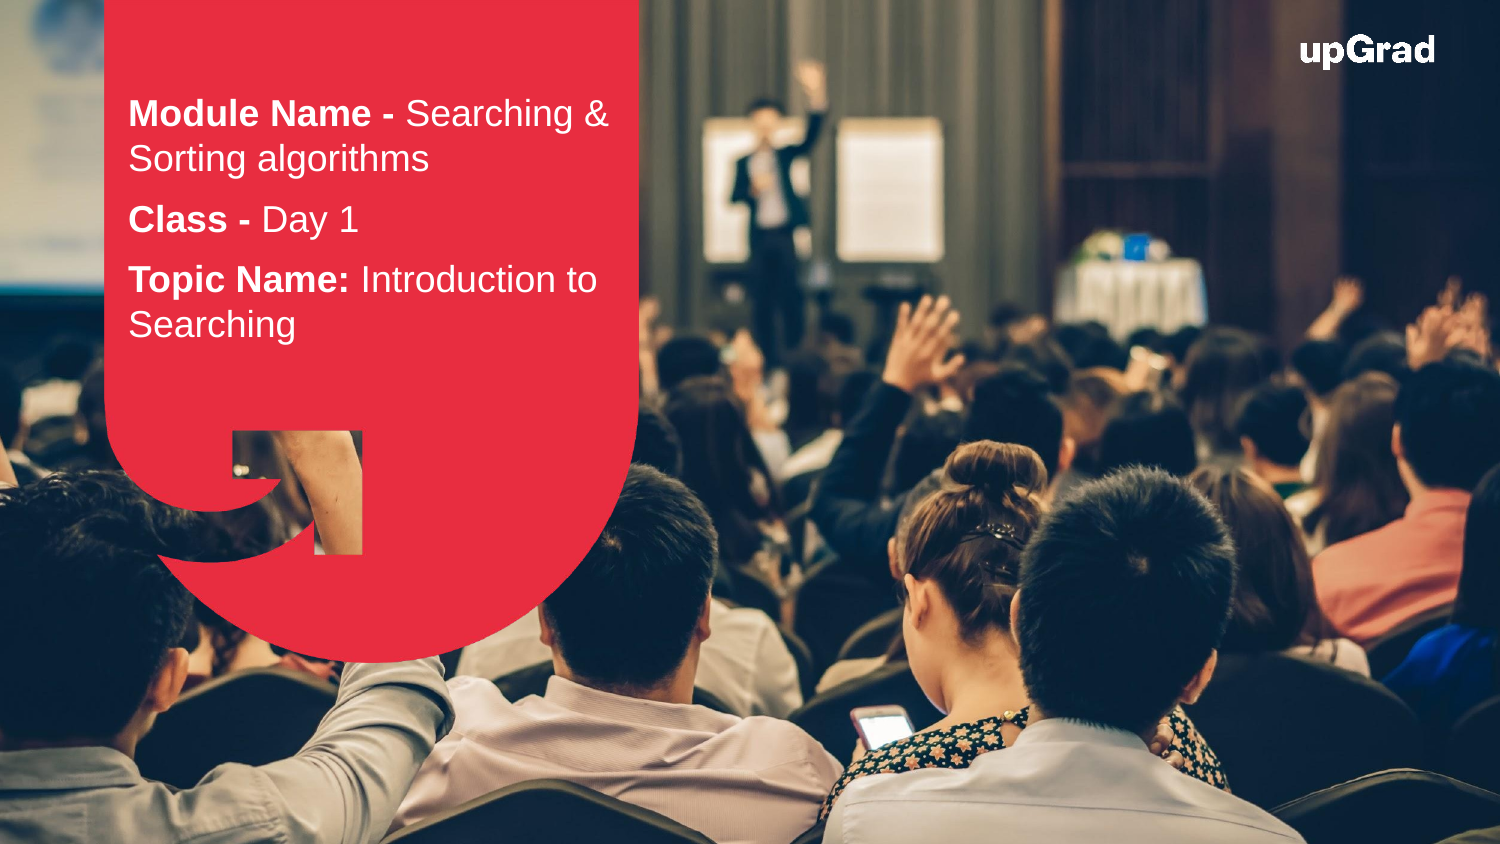

Module Name - Searching & Sorting algorithms
Class - Day 1
Topic Name: Introduction to Searching

EditEdit MasterMaster  texttext stylesstyles